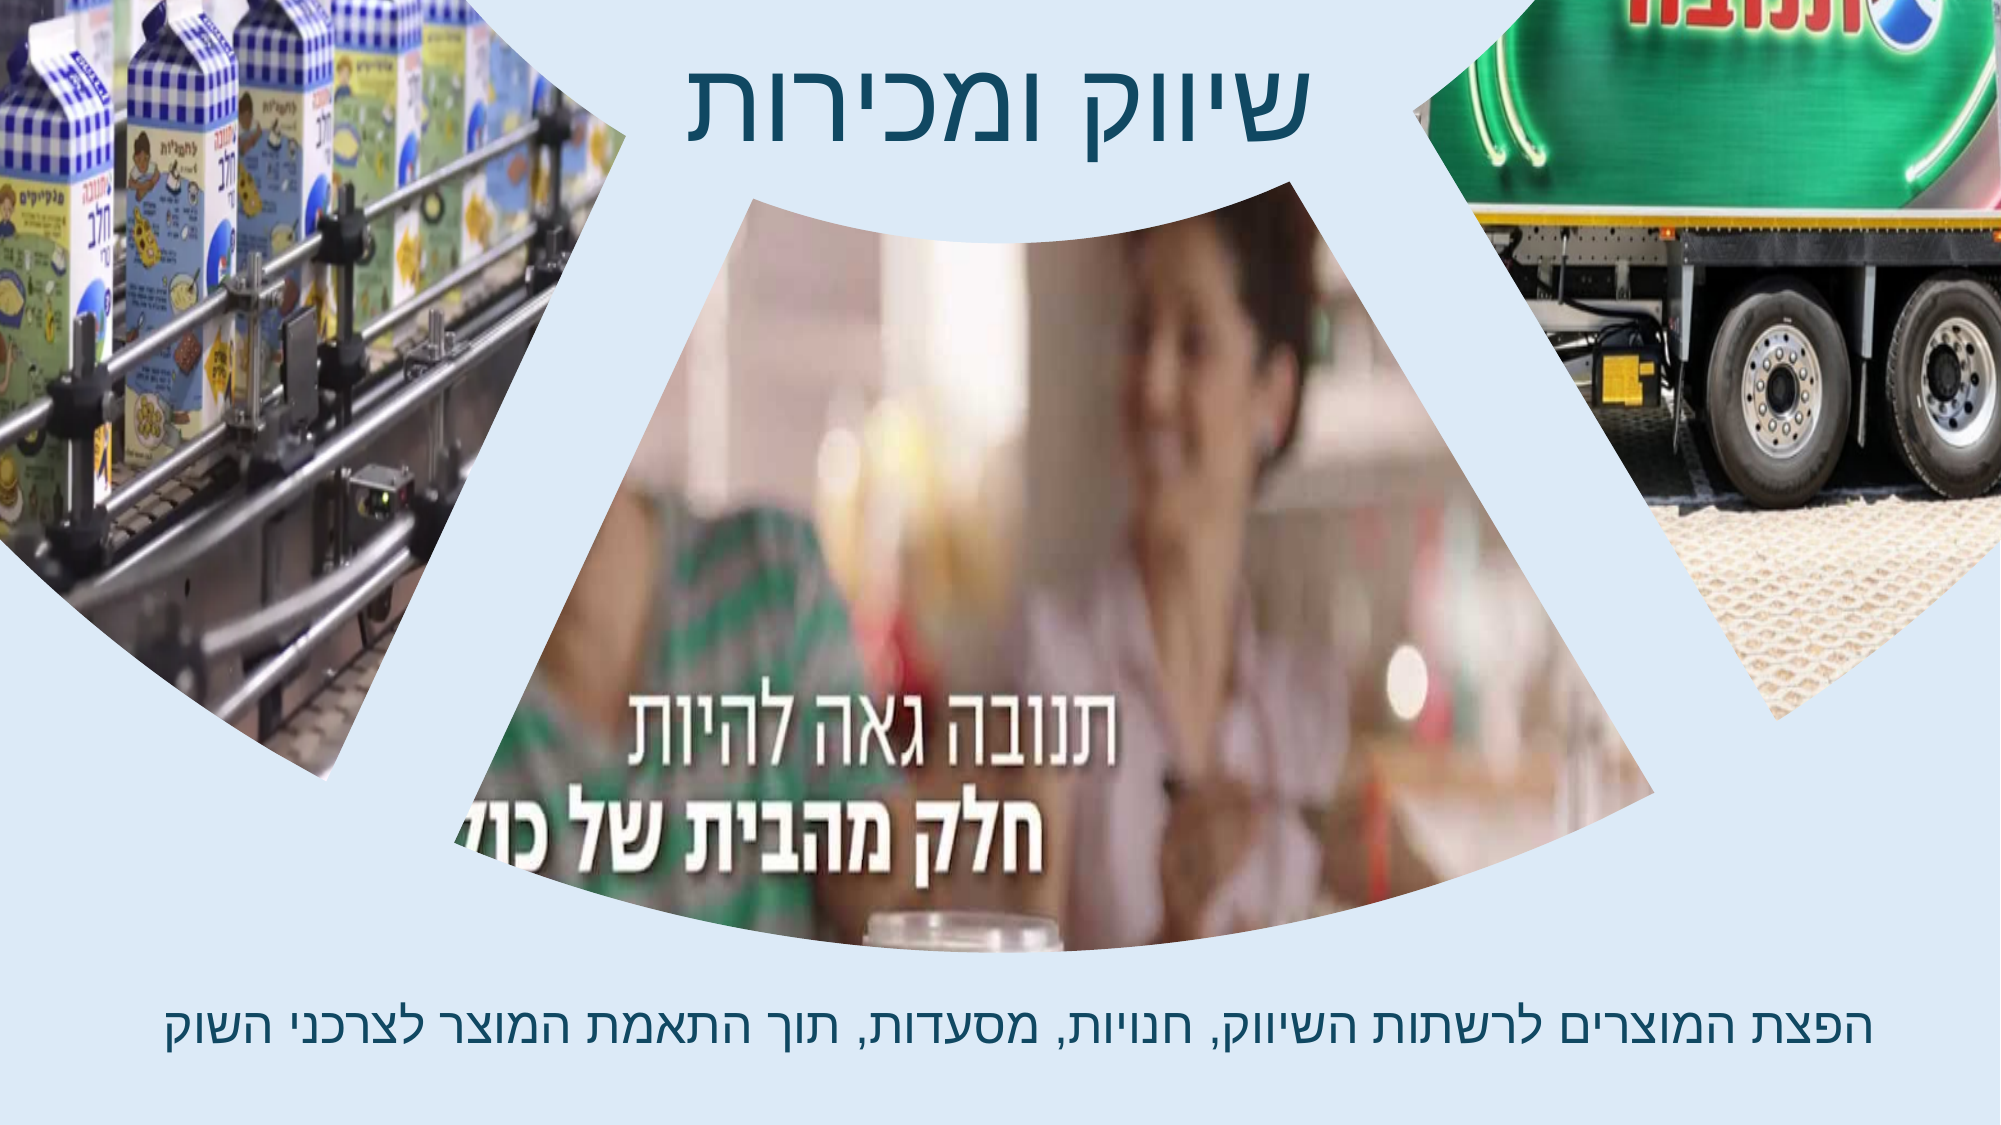

שיווק ומכירות
הפצת המוצרים לרשתות השיווק, חנויות, מסעדות, תוך התאמת המוצר לצרכני השוק